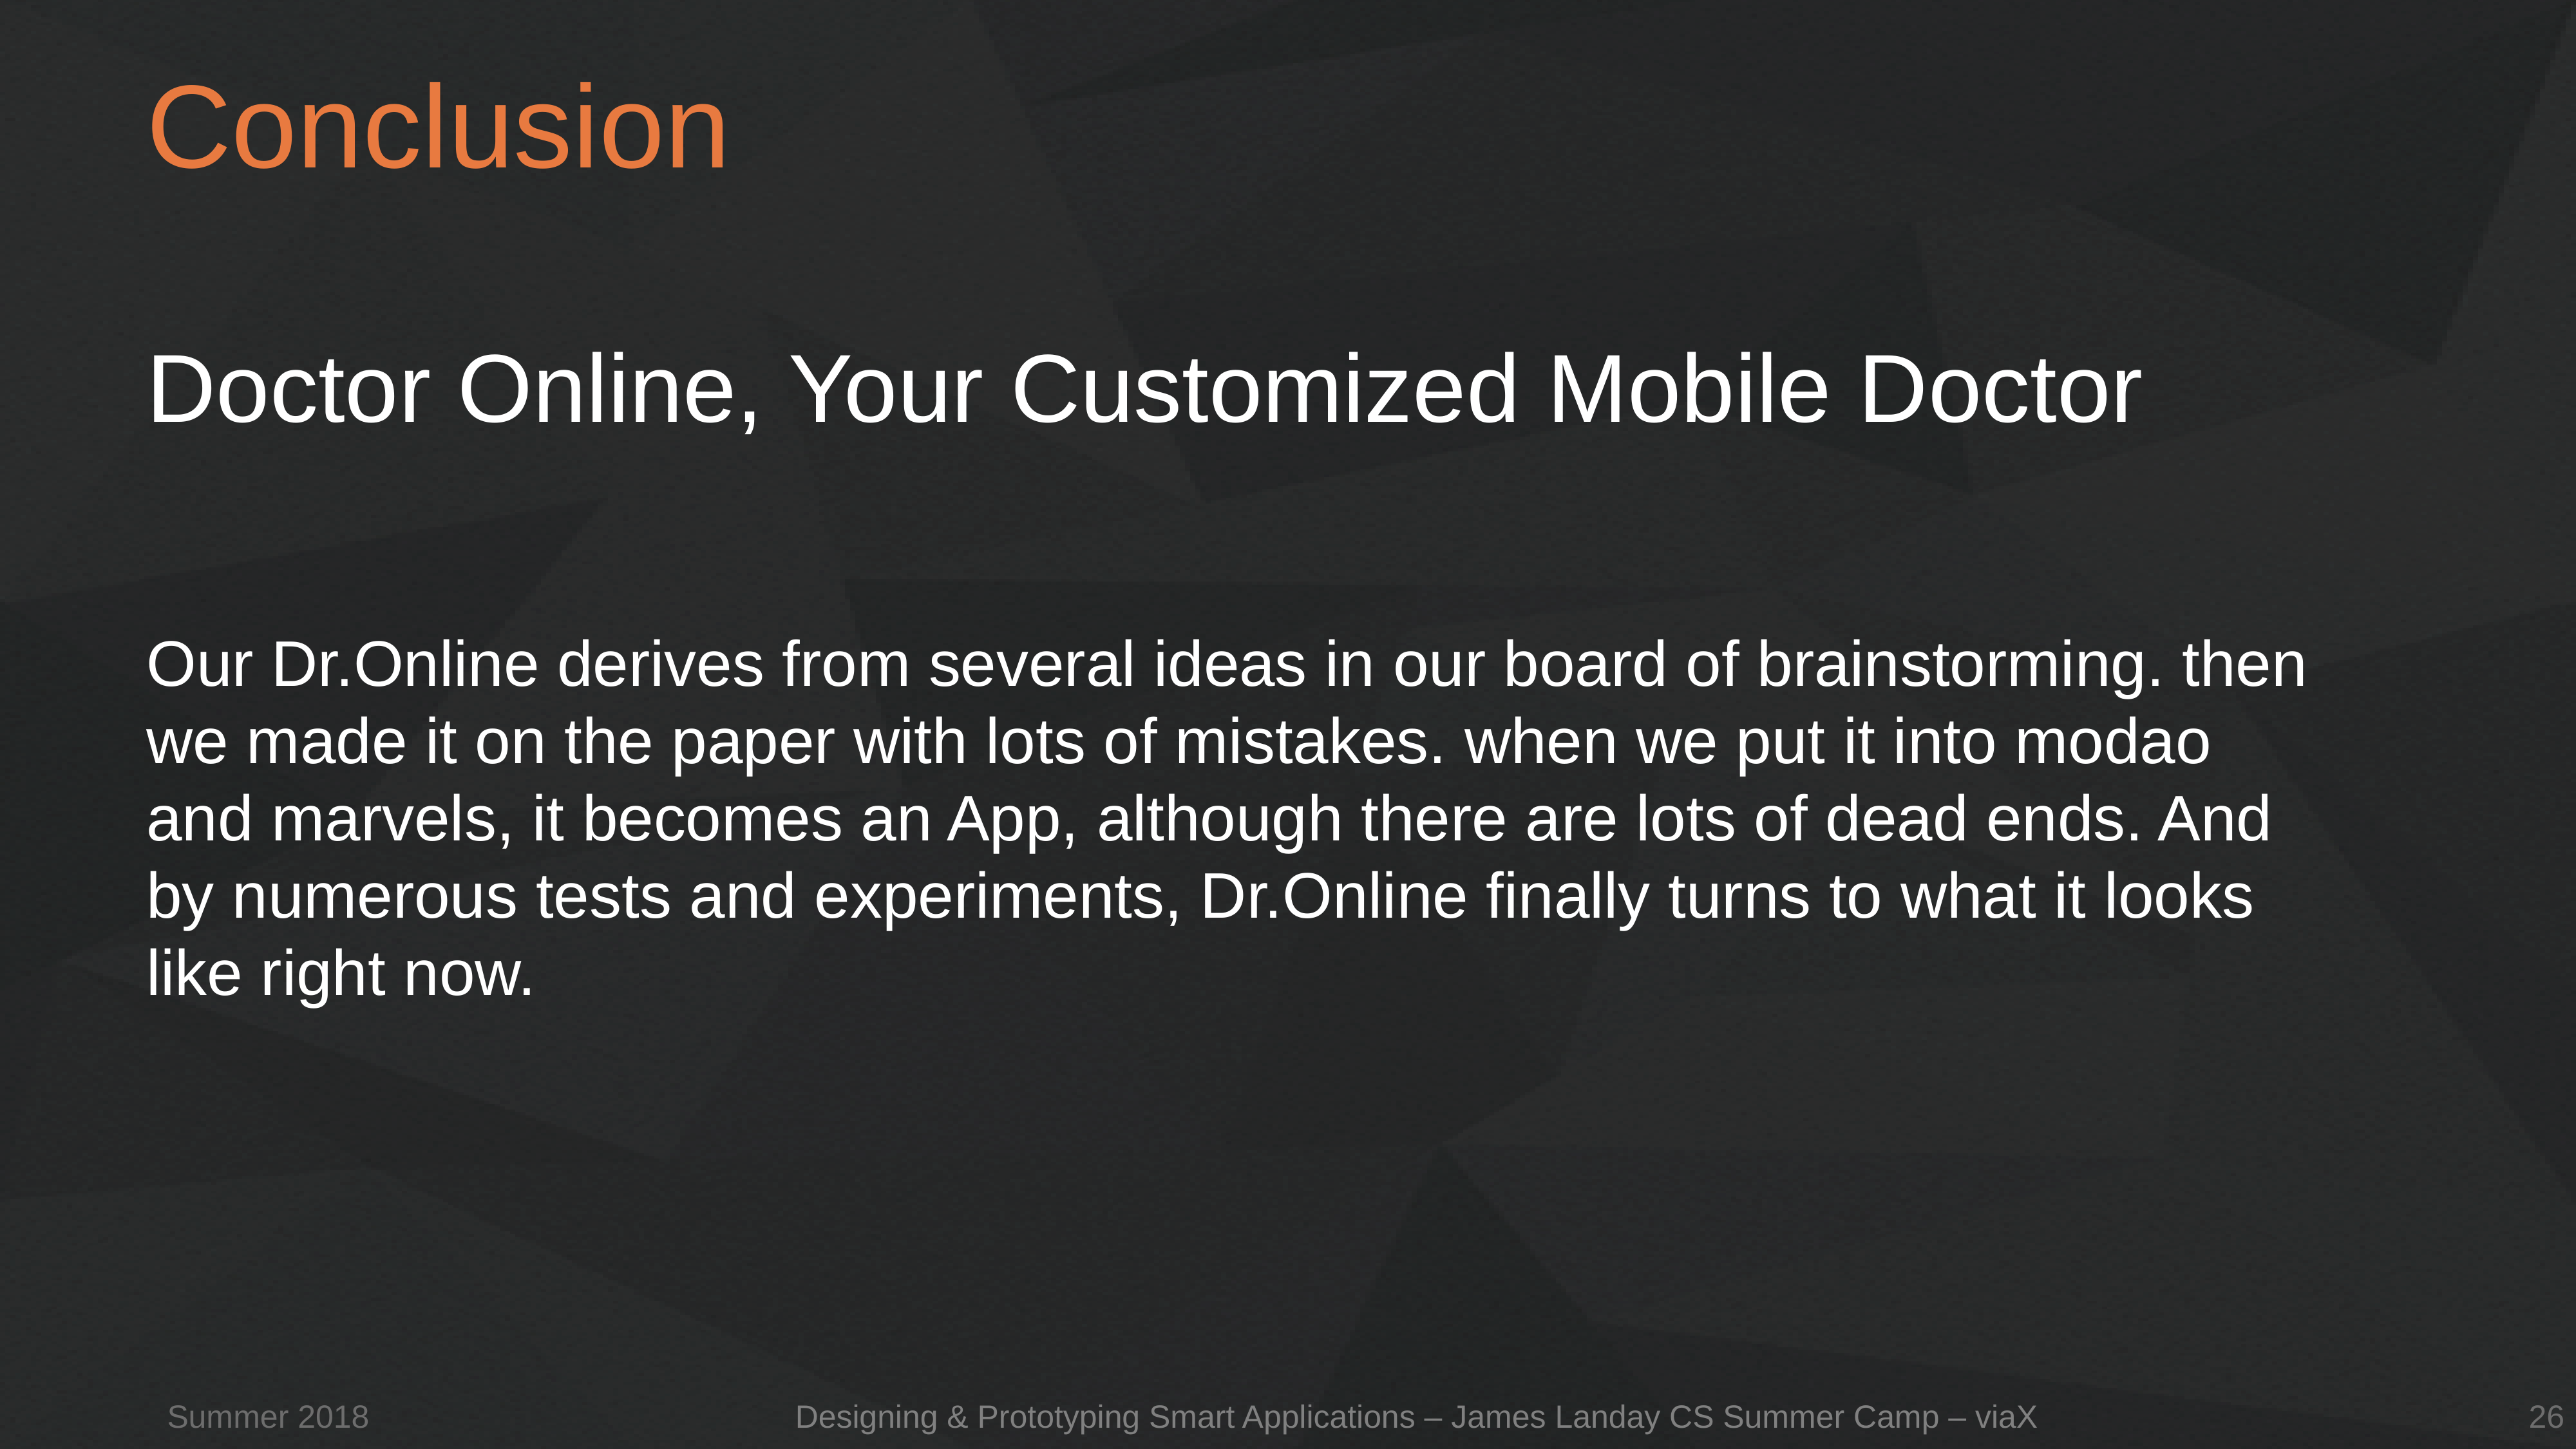

# Conclusion
Doctor Online, Your Customized Mobile Doctor
Our Dr.Online derives from several ideas in our board of brainstorming. then we made it on the paper with lots of mistakes. when we put it into modao and marvels, it becomes an App, although there are lots of dead ends. And by numerous tests and experiments, Dr.Online finally turns to what it looks like right now.

Summer 2018
Designing & Prototyping Smart Applications – James Landay CS Summer Camp – viaX
26